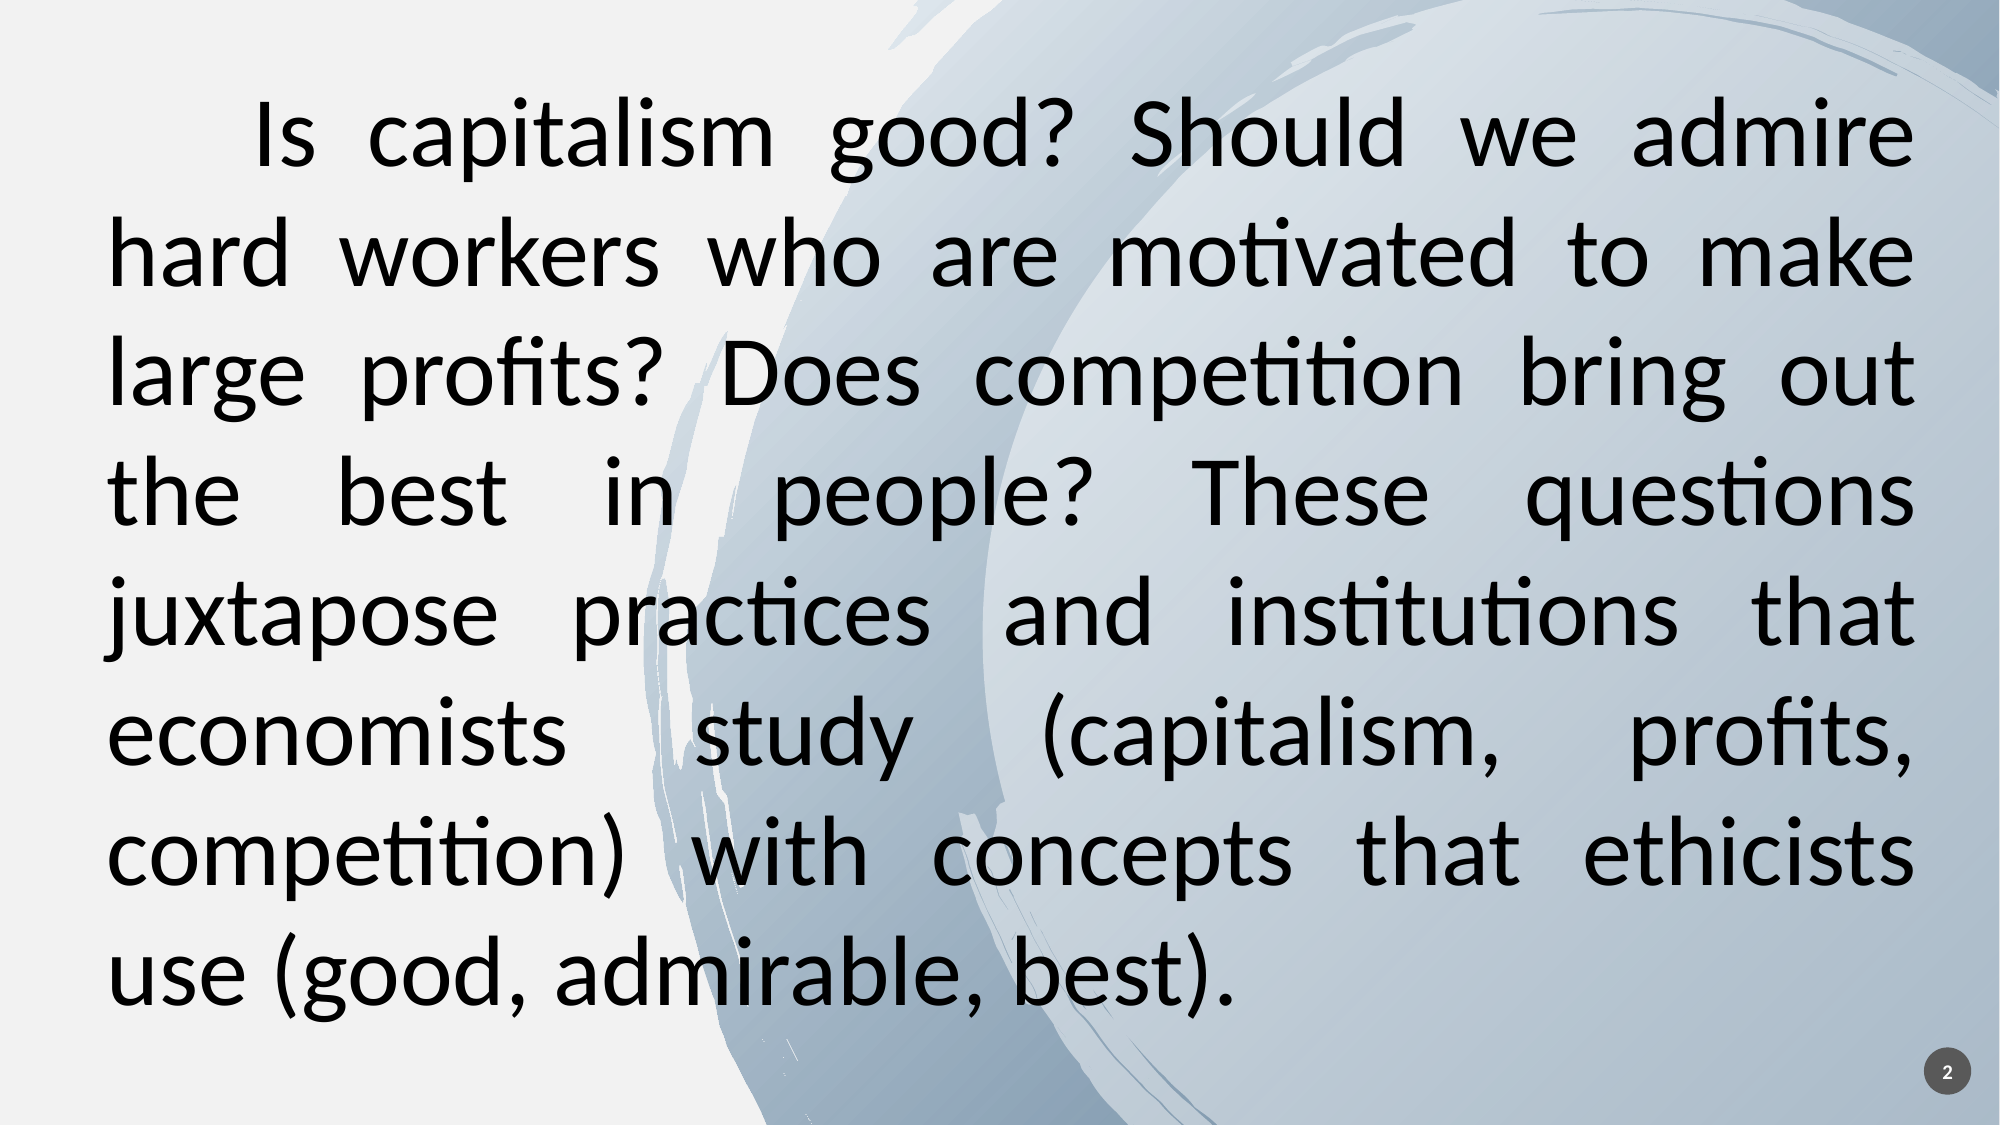

Is capitalism good? Should we admire hard workers who are motivated to make large profits? Does competition bring out the best in people? These questions juxtapose practices and institutions that economists study (capitalism, profits, competition) with concepts that ethicists use (good, admirable, best).
2